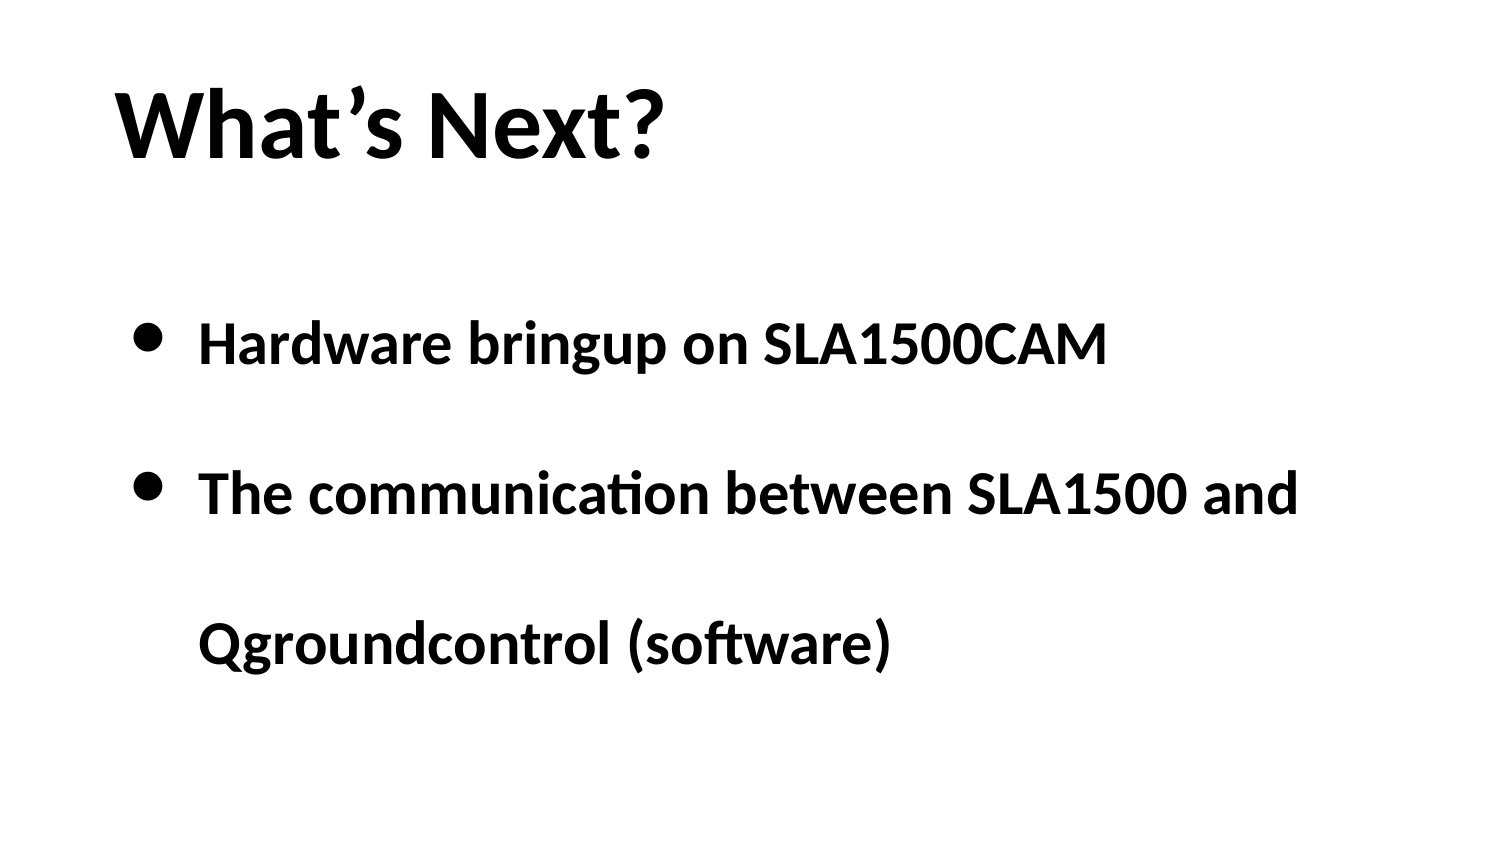

# What’s Next?
Hardware bringup on SLA1500CAM
The communication between SLA1500 and Qgroundcontrol (software)